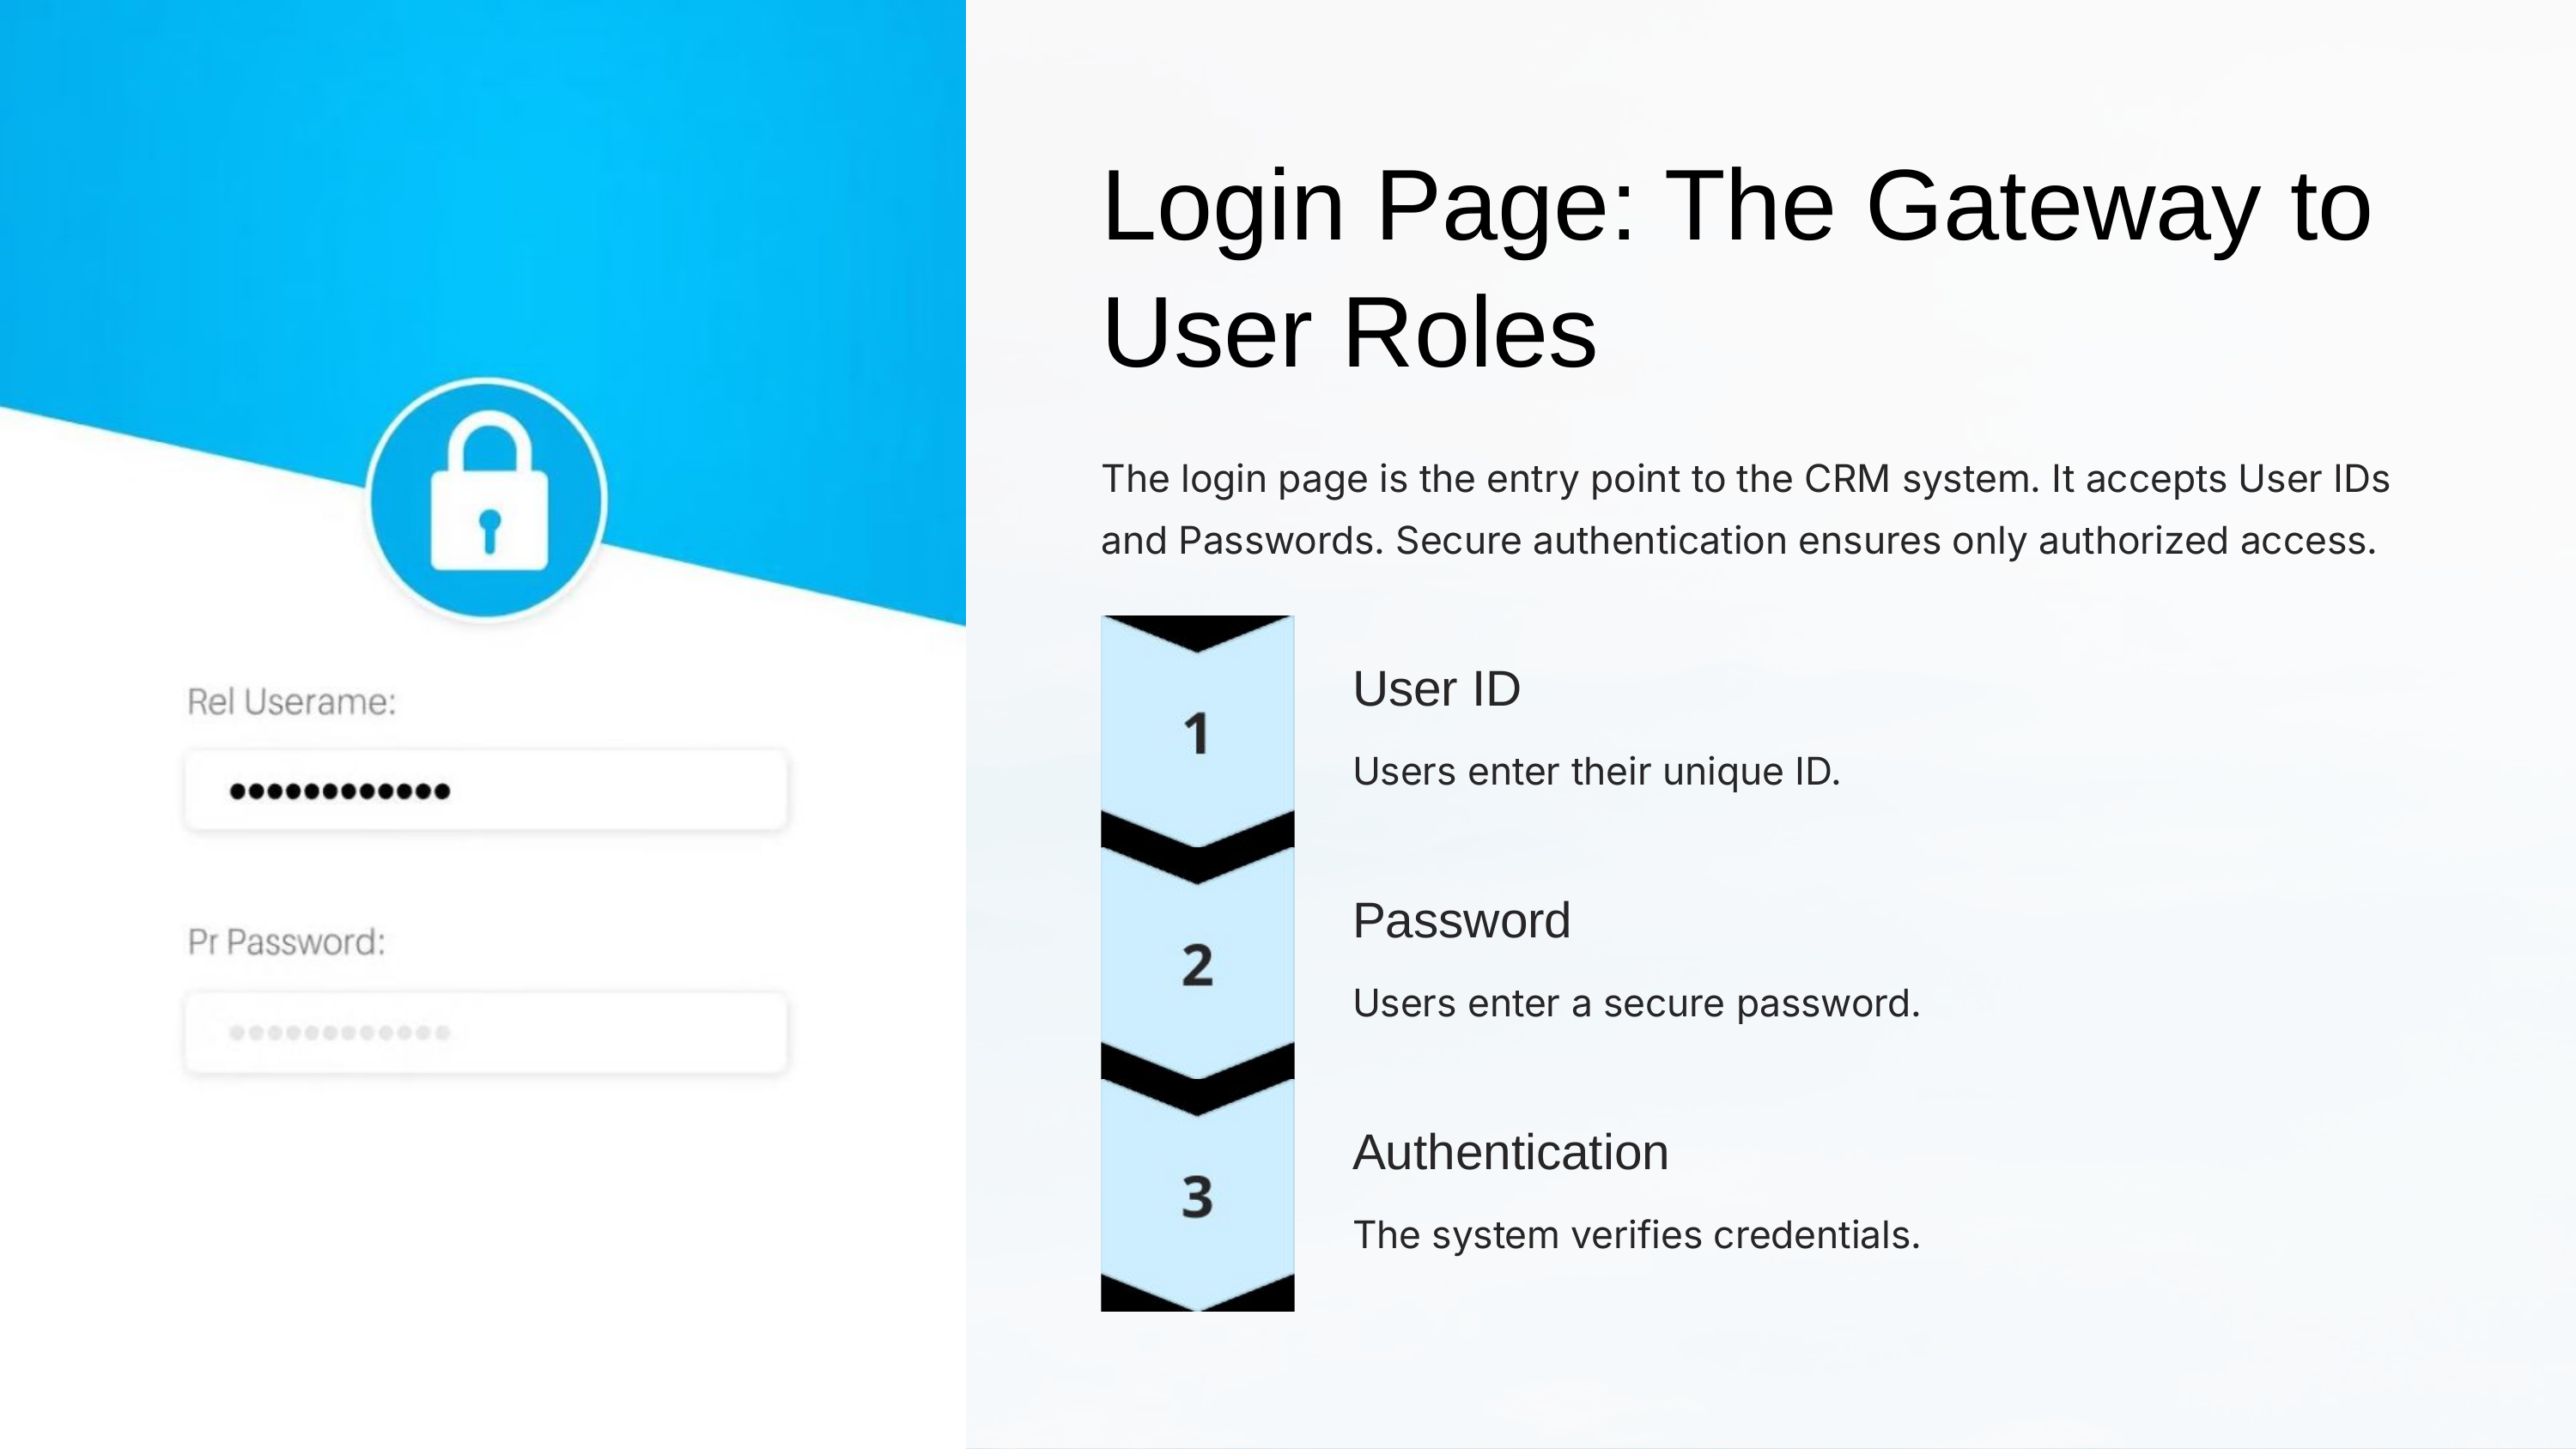

Login Page: The Gateway to User Roles

The login page is the entry point to the CRM system. It accepts User IDs and Passwords. Secure authentication ensures only authorized access.

User ID

Users enter their unique ID.

Password

Users enter a secure password.

Authentication

The system verifies credentials.